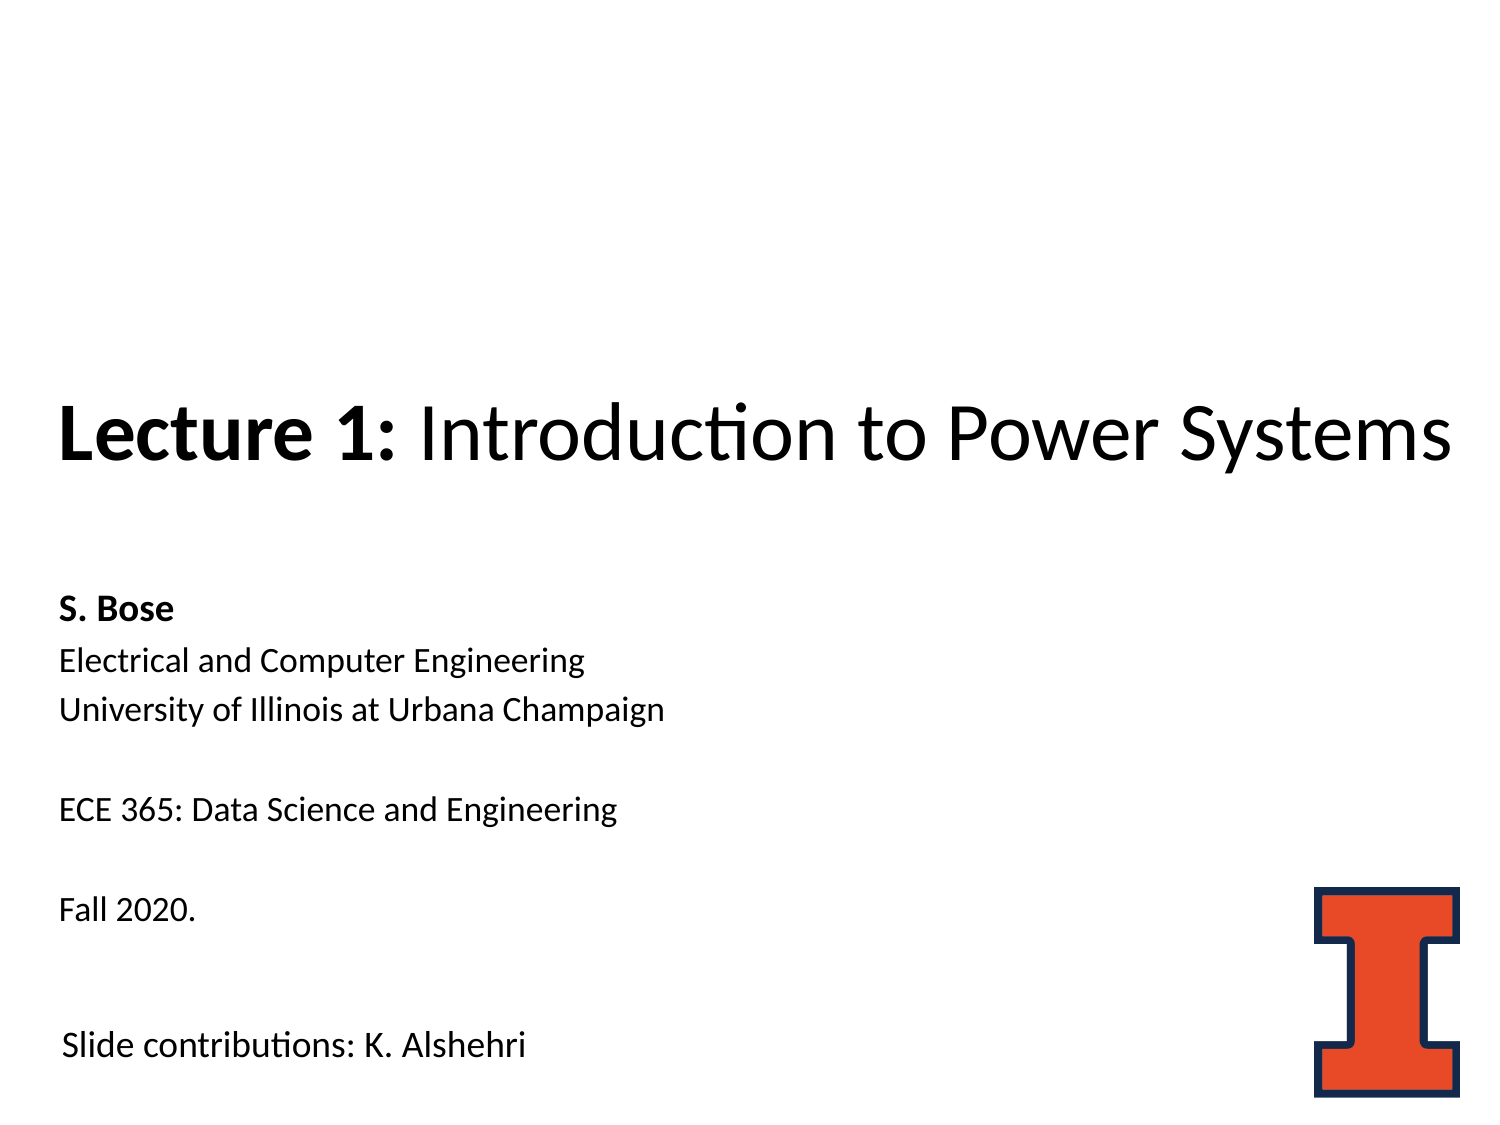

# Lecture 1: Introduction to Power Systems
S. Bose
Electrical and Computer Engineering
University of Illinois at Urbana Champaign

ECE 365: Data Science and Engineering

Fall 2020.
Slide contributions: K. Alshehri